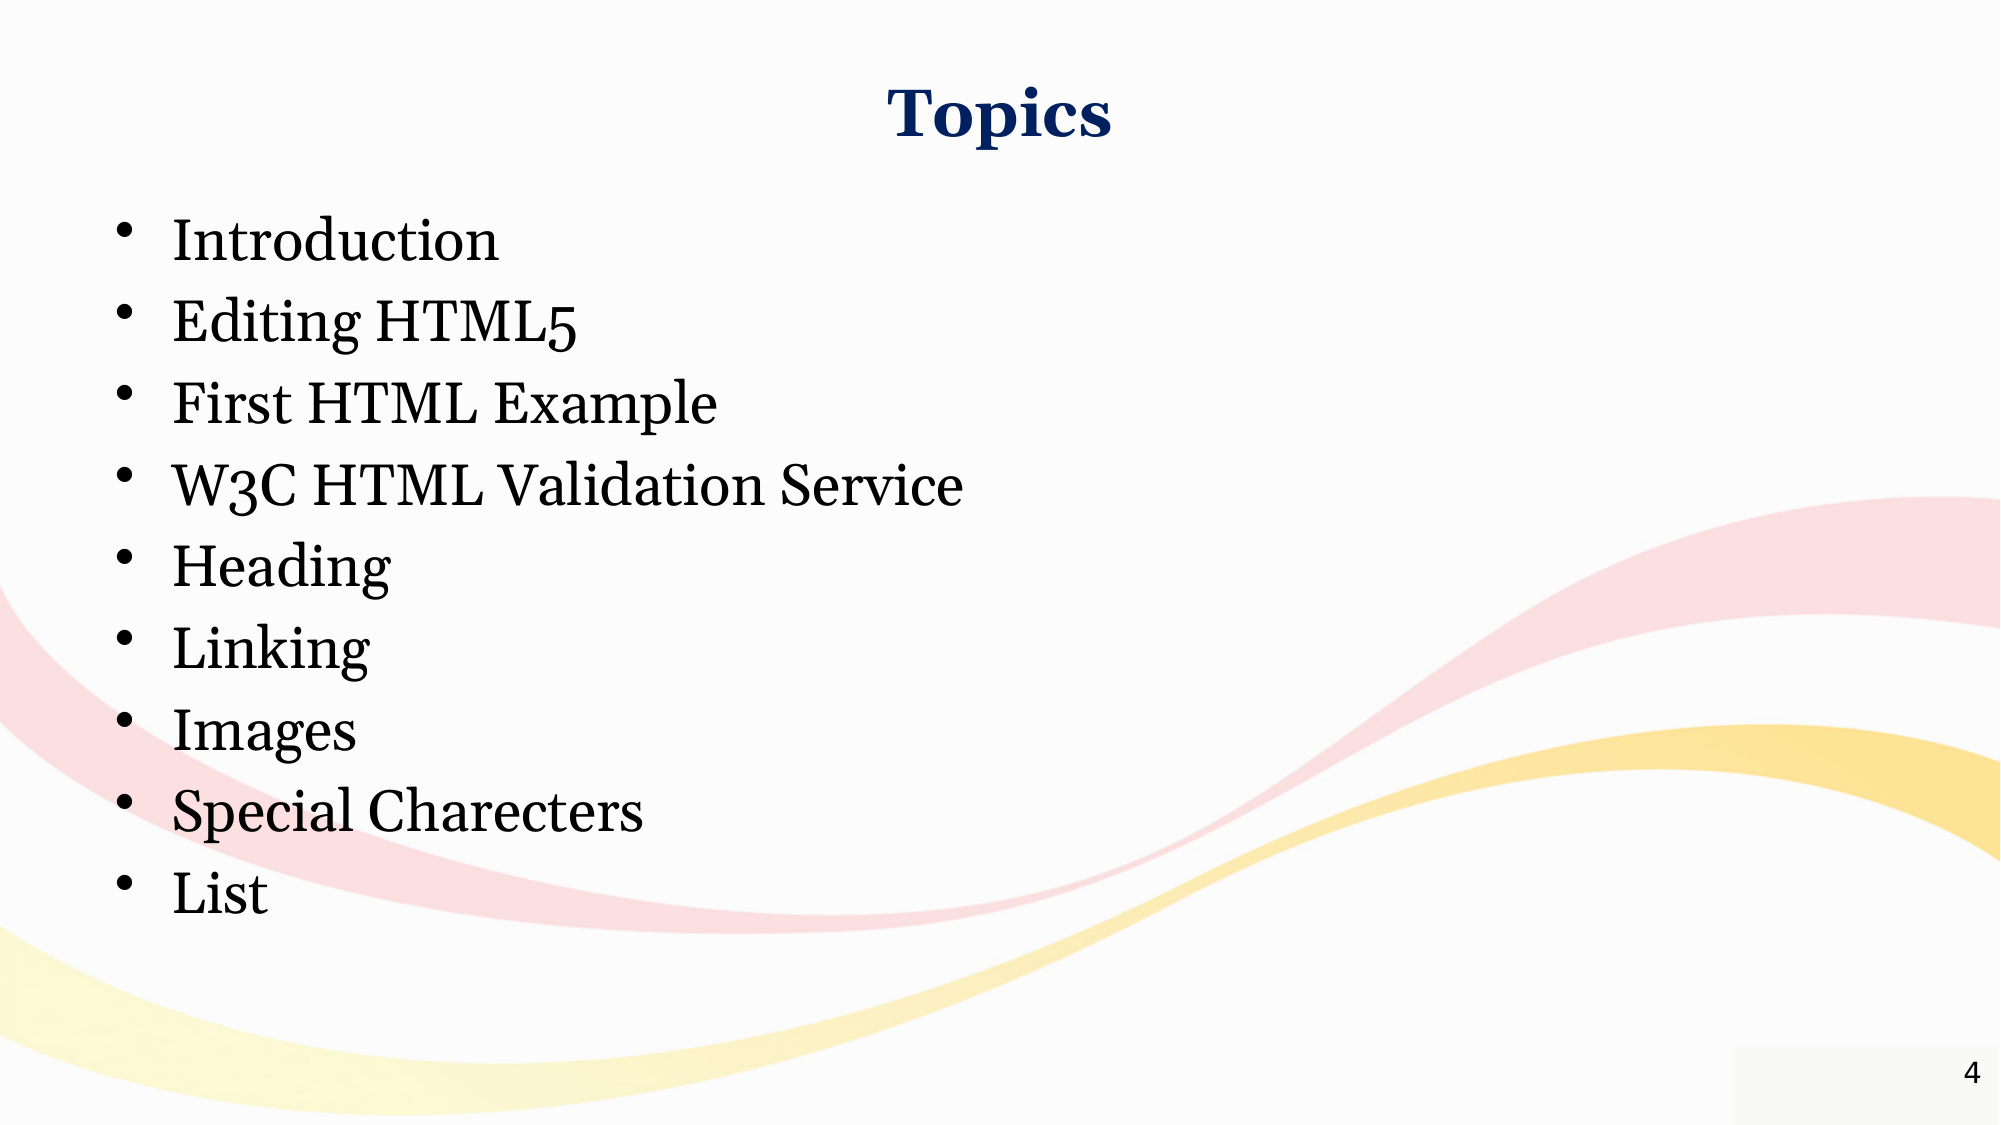

# Topics
Introduction
Editing HTML5
First HTML Example
W3C HTML Validation Service
Heading
Linking
Images
Special Charecters
List
4